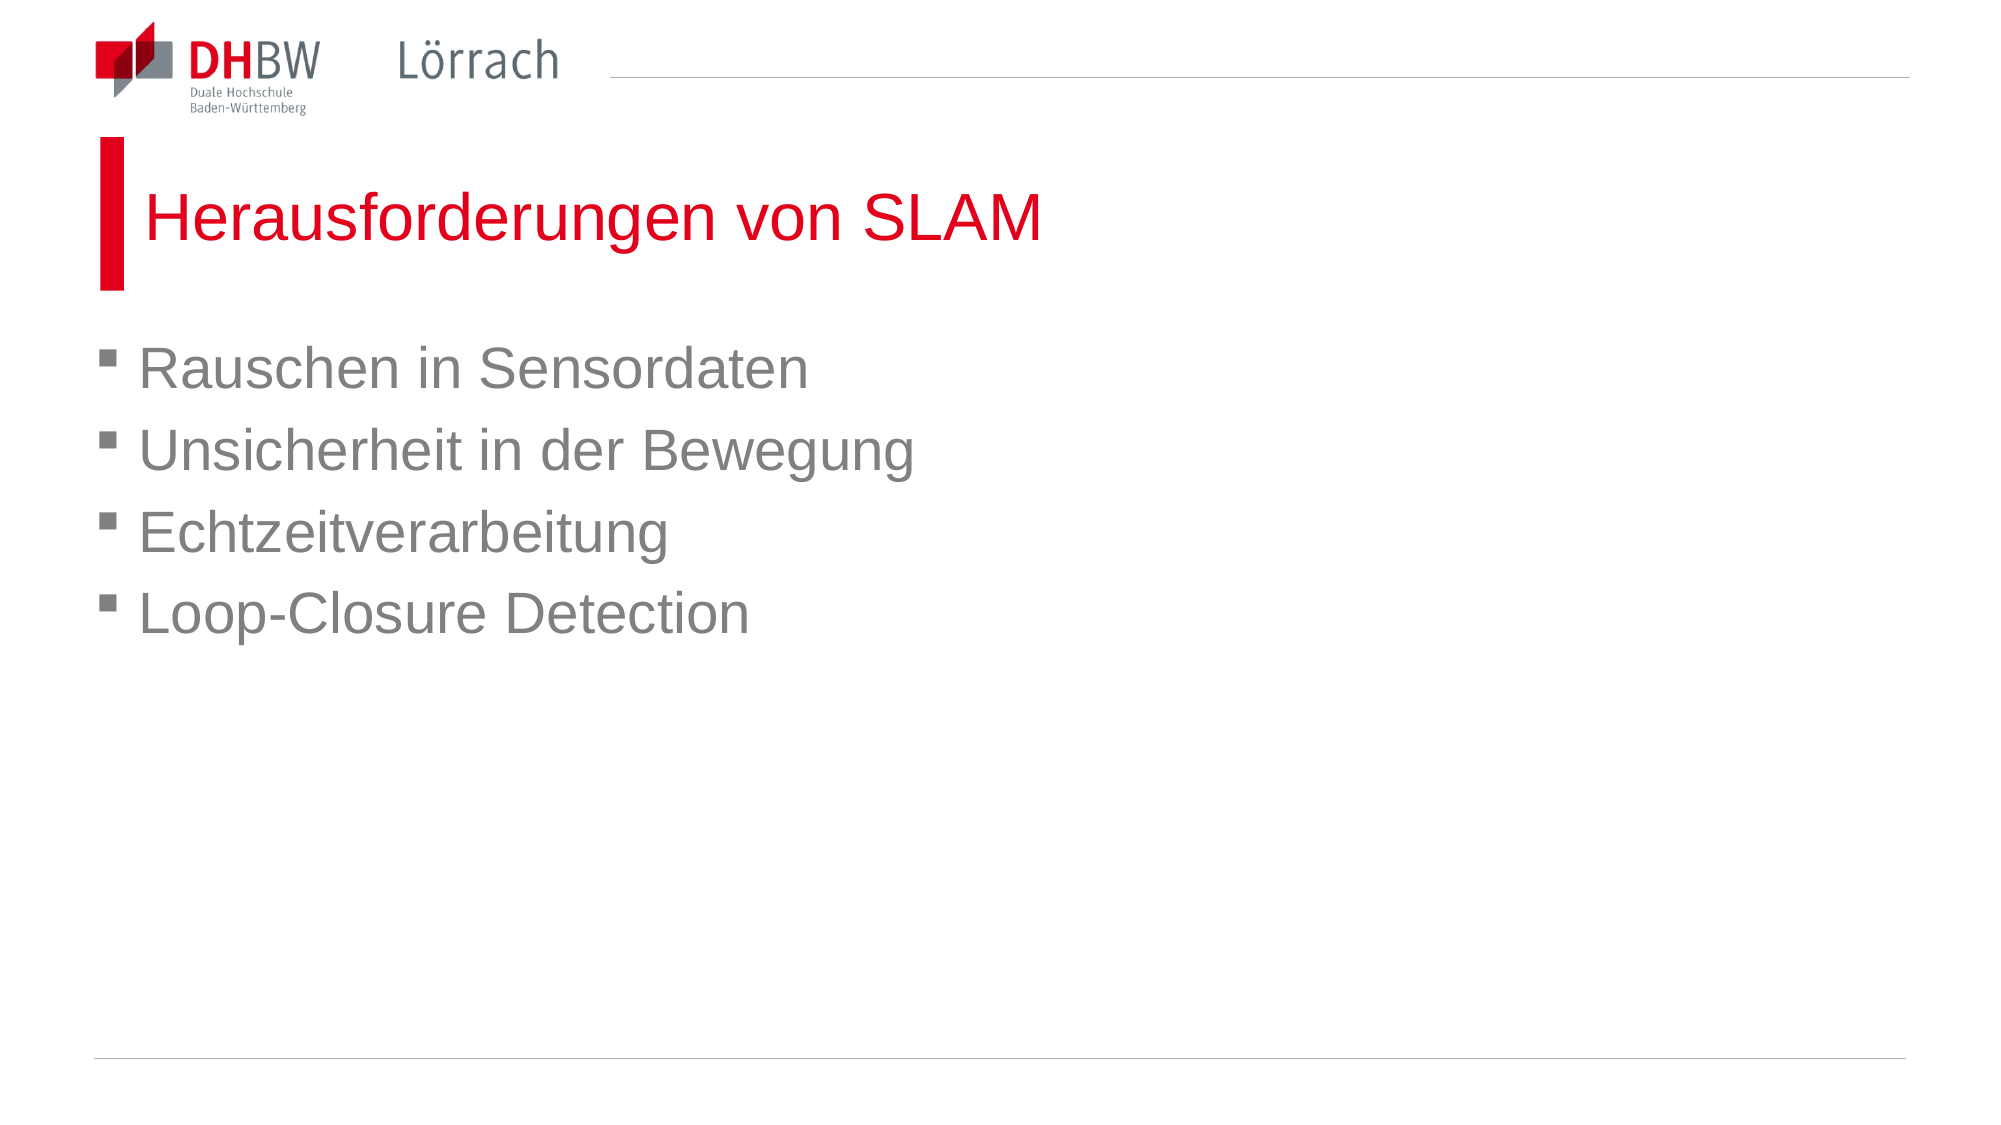

# Herausforderungen von SLAM
Rauschen in Sensordaten
Unsicherheit in der Bewegung
Echtzeitverarbeitung
Loop-Closure Detection